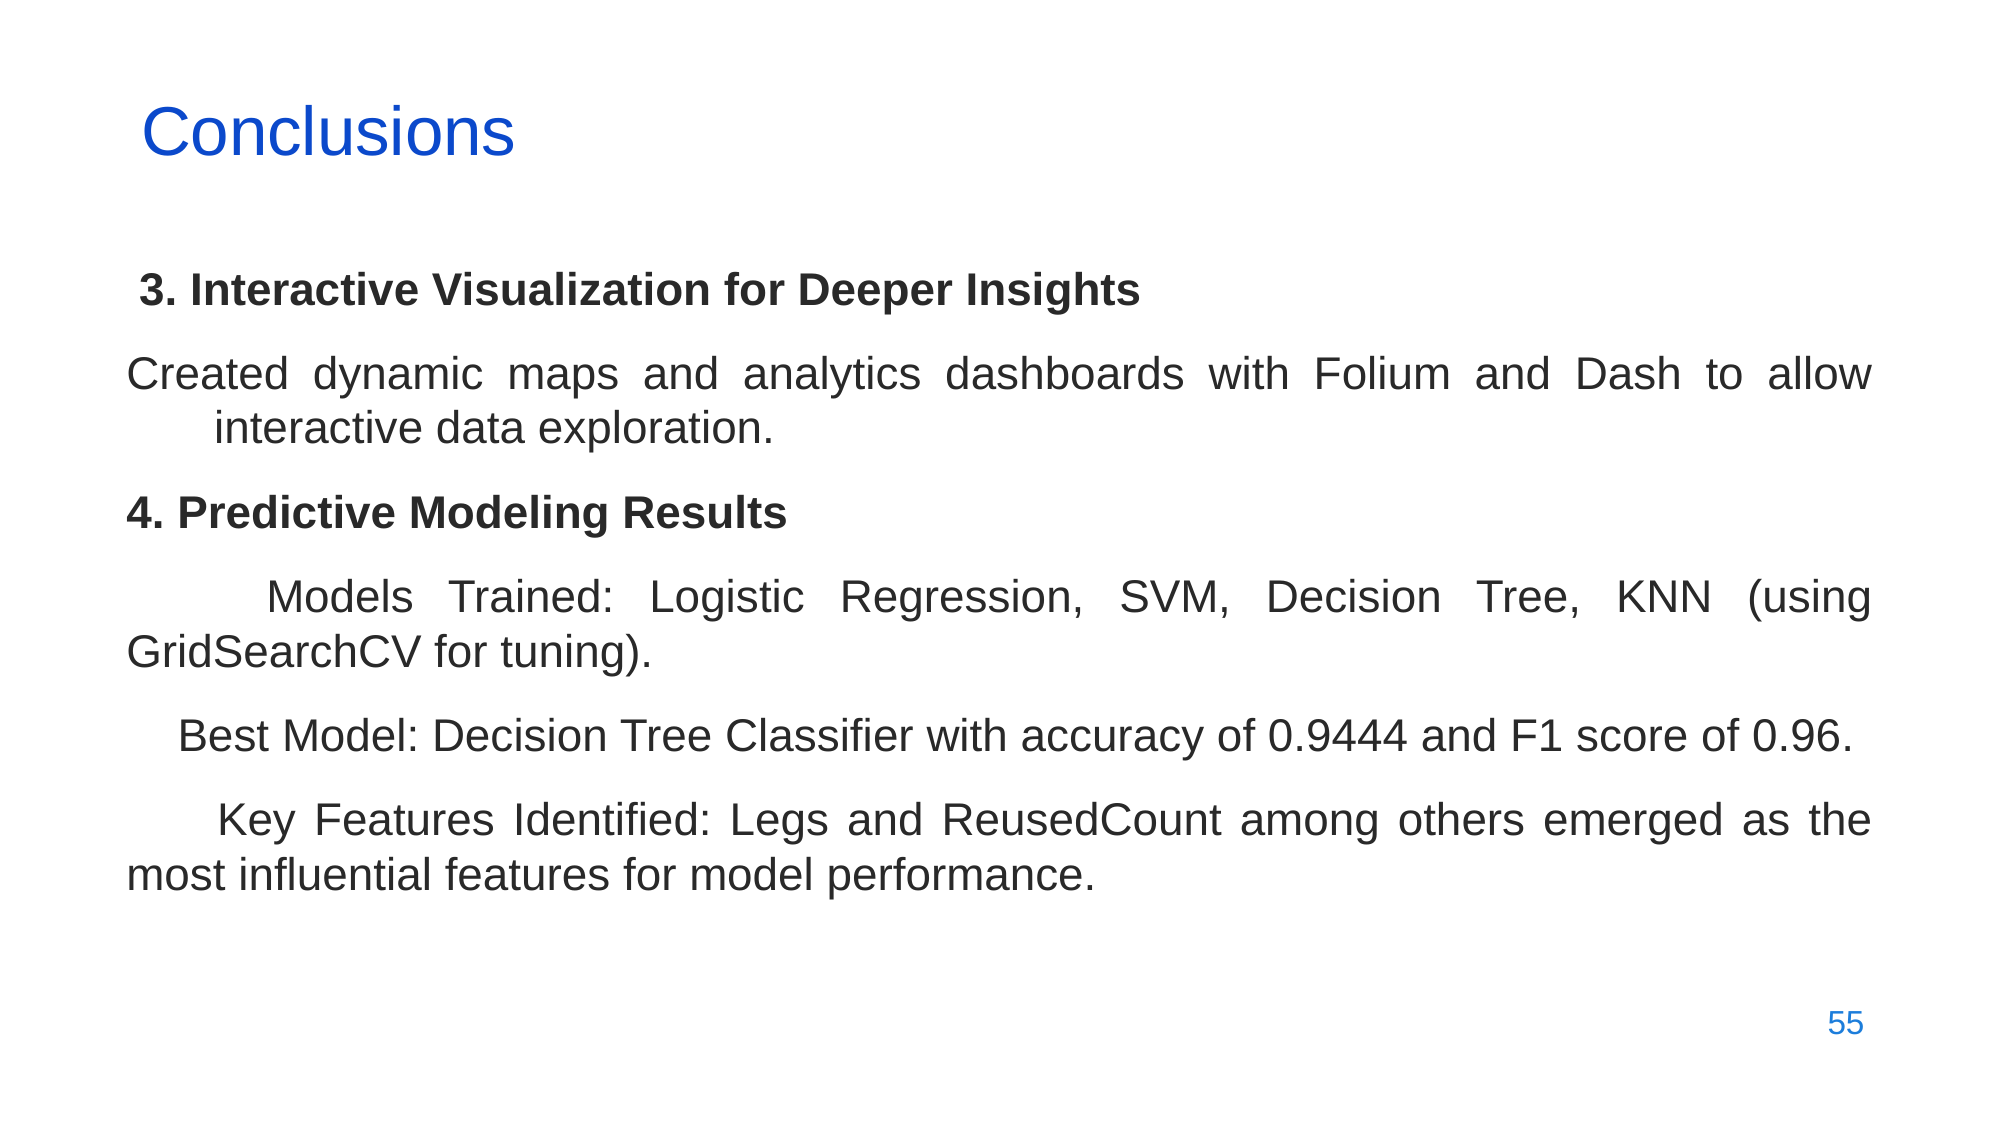

Conclusions
 3. Interactive Visualization for Deeper Insights
Created dynamic maps and analytics dashboards with Folium and Dash to allow interactive data exploration.
4. Predictive Modeling Results
    Models Trained: Logistic Regression, SVM, Decision Tree, KNN (using GridSearchCV for tuning).
    Best Model: Decision Tree Classifier with accuracy of 0.9444 and F1 score of 0.96.
     Key Features Identified: Legs and ReusedCount among others emerged as the most influential features for model performance.
55